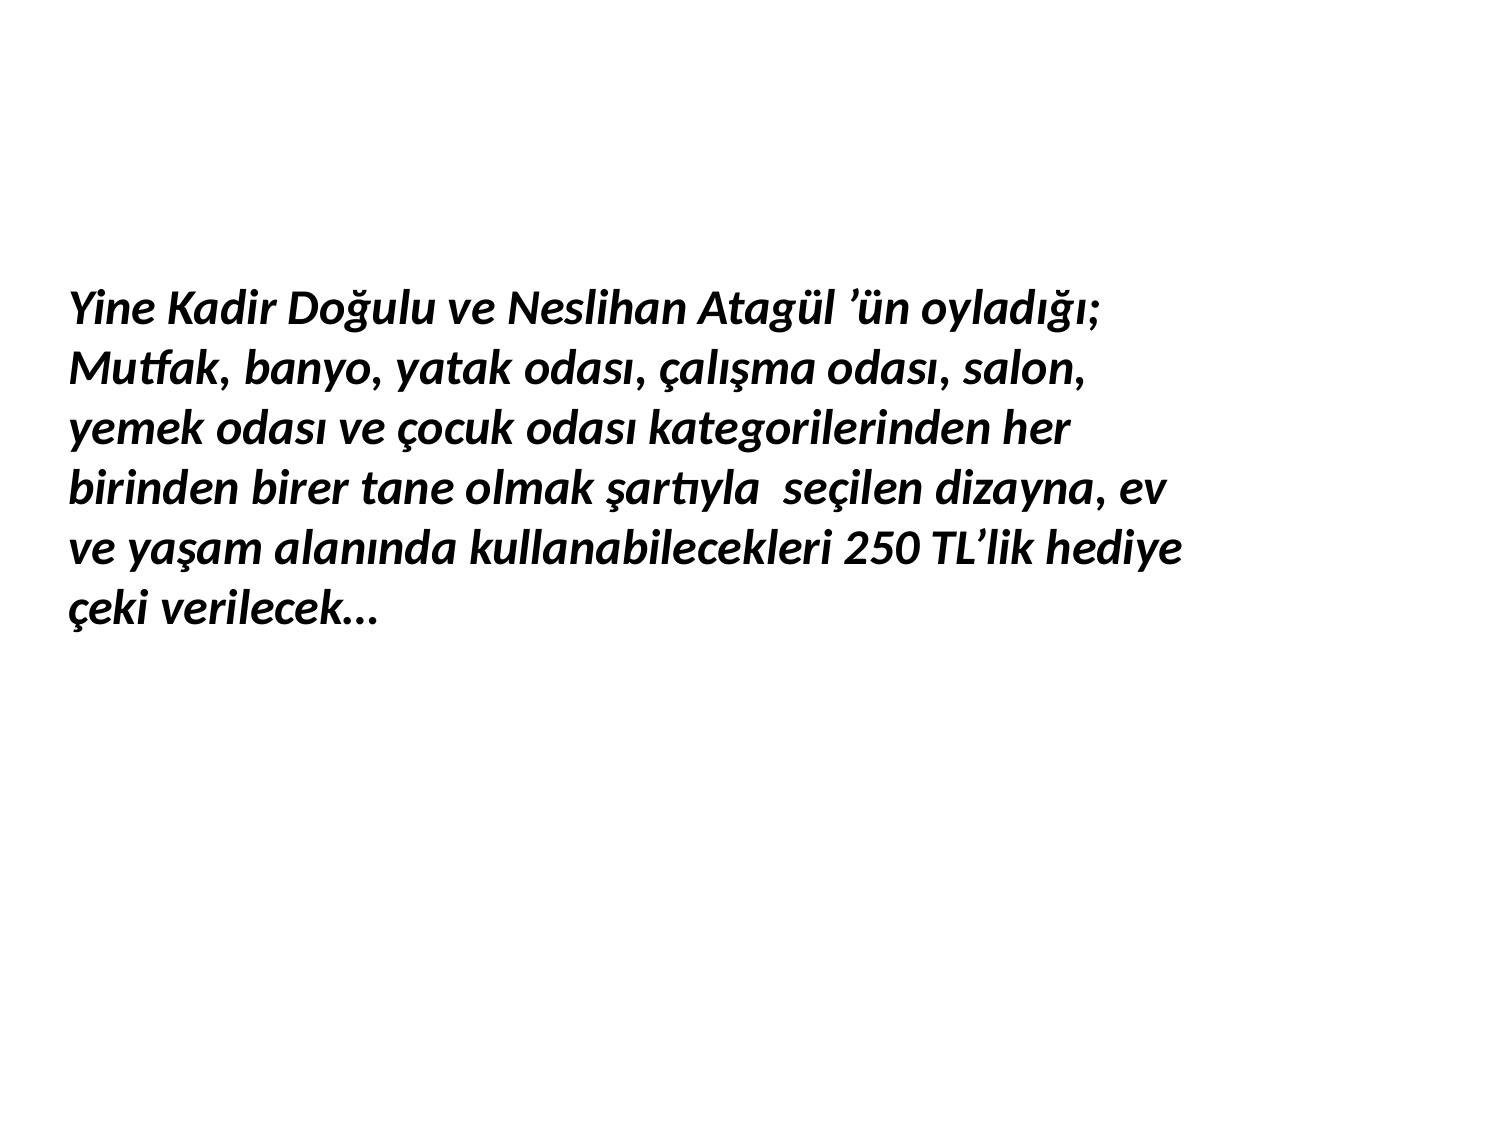

Yine Kadir Doğulu ve Neslihan Atagül ’ün oyladığı;  Mutfak, banyo, yatak odası, çalışma odası, salon, yemek odası ve çocuk odası kategorilerinden her birinden birer tane olmak şartıyla  seçilen dizayna, ev ve yaşam alanında kullanabilecekleri 250 TL’lik hediye çeki verilecek…